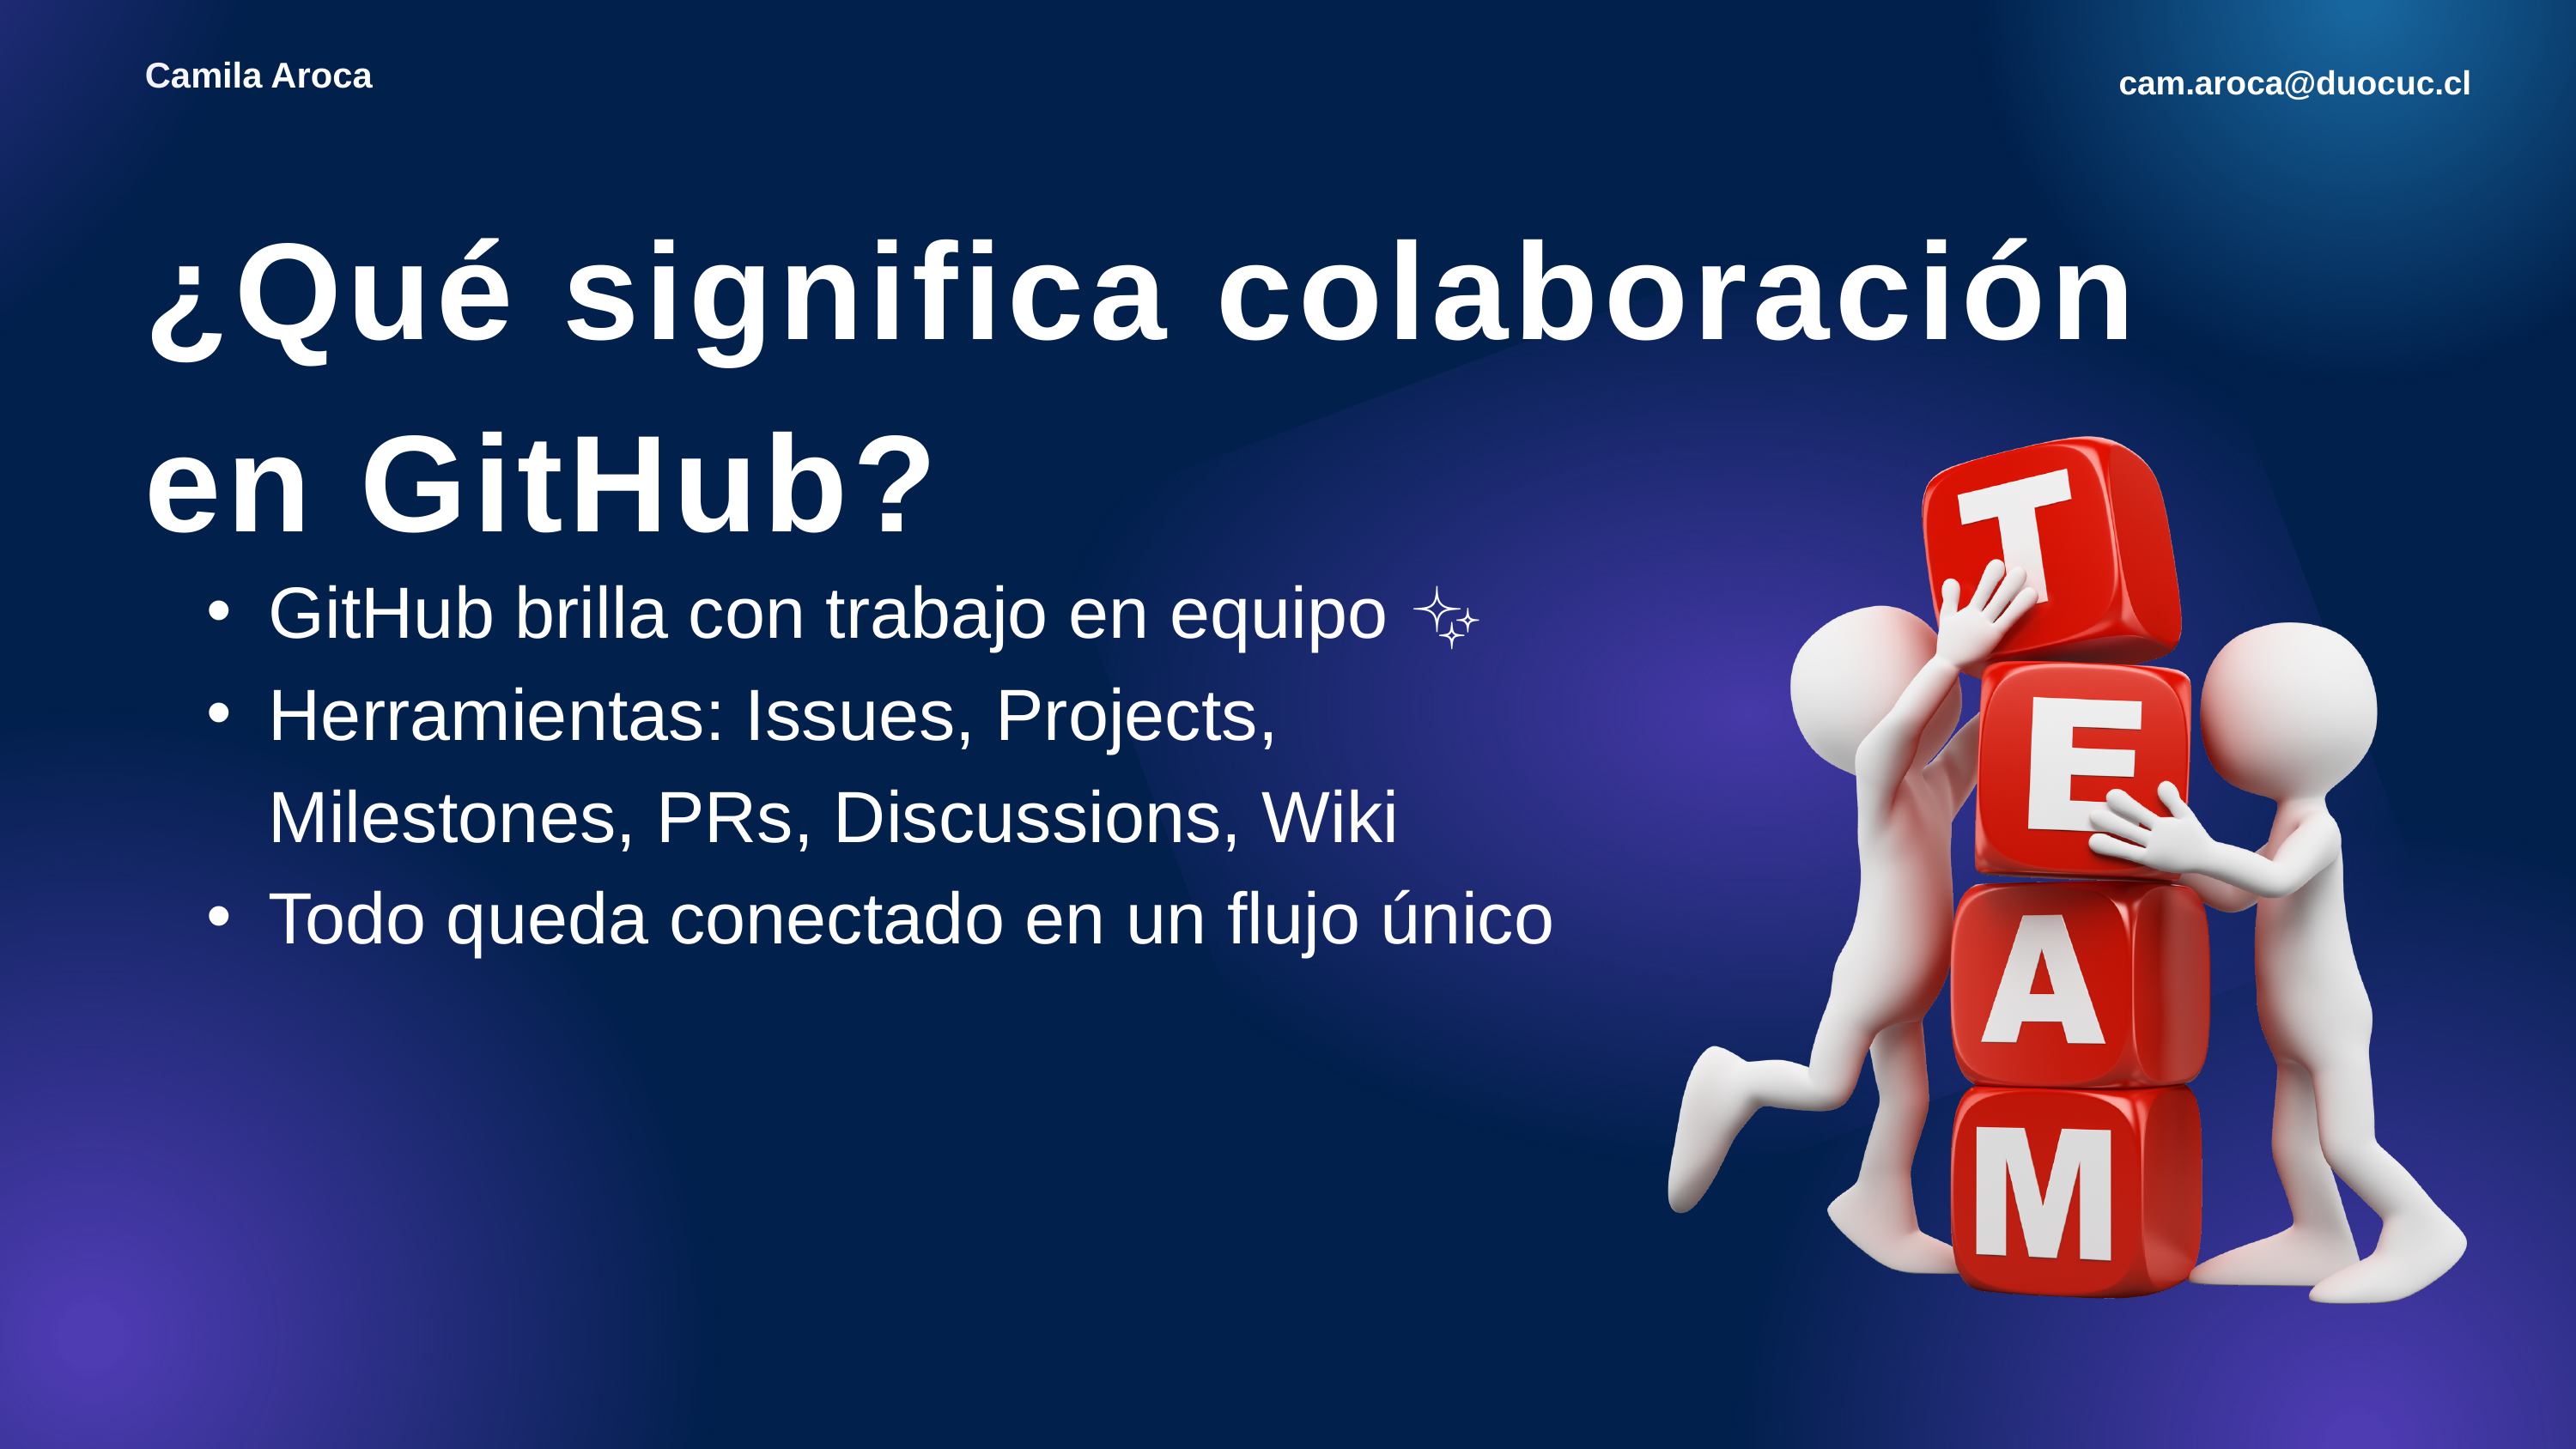

Camila Aroca
cam.aroca@duocuc.cl
¿Qué significa colaboración en GitHub?

GitHub brilla con trabajo en equipo ✨
Herramientas: Issues, Projects, Milestones, PRs, Discussions, Wiki
Todo queda conectado en un flujo único